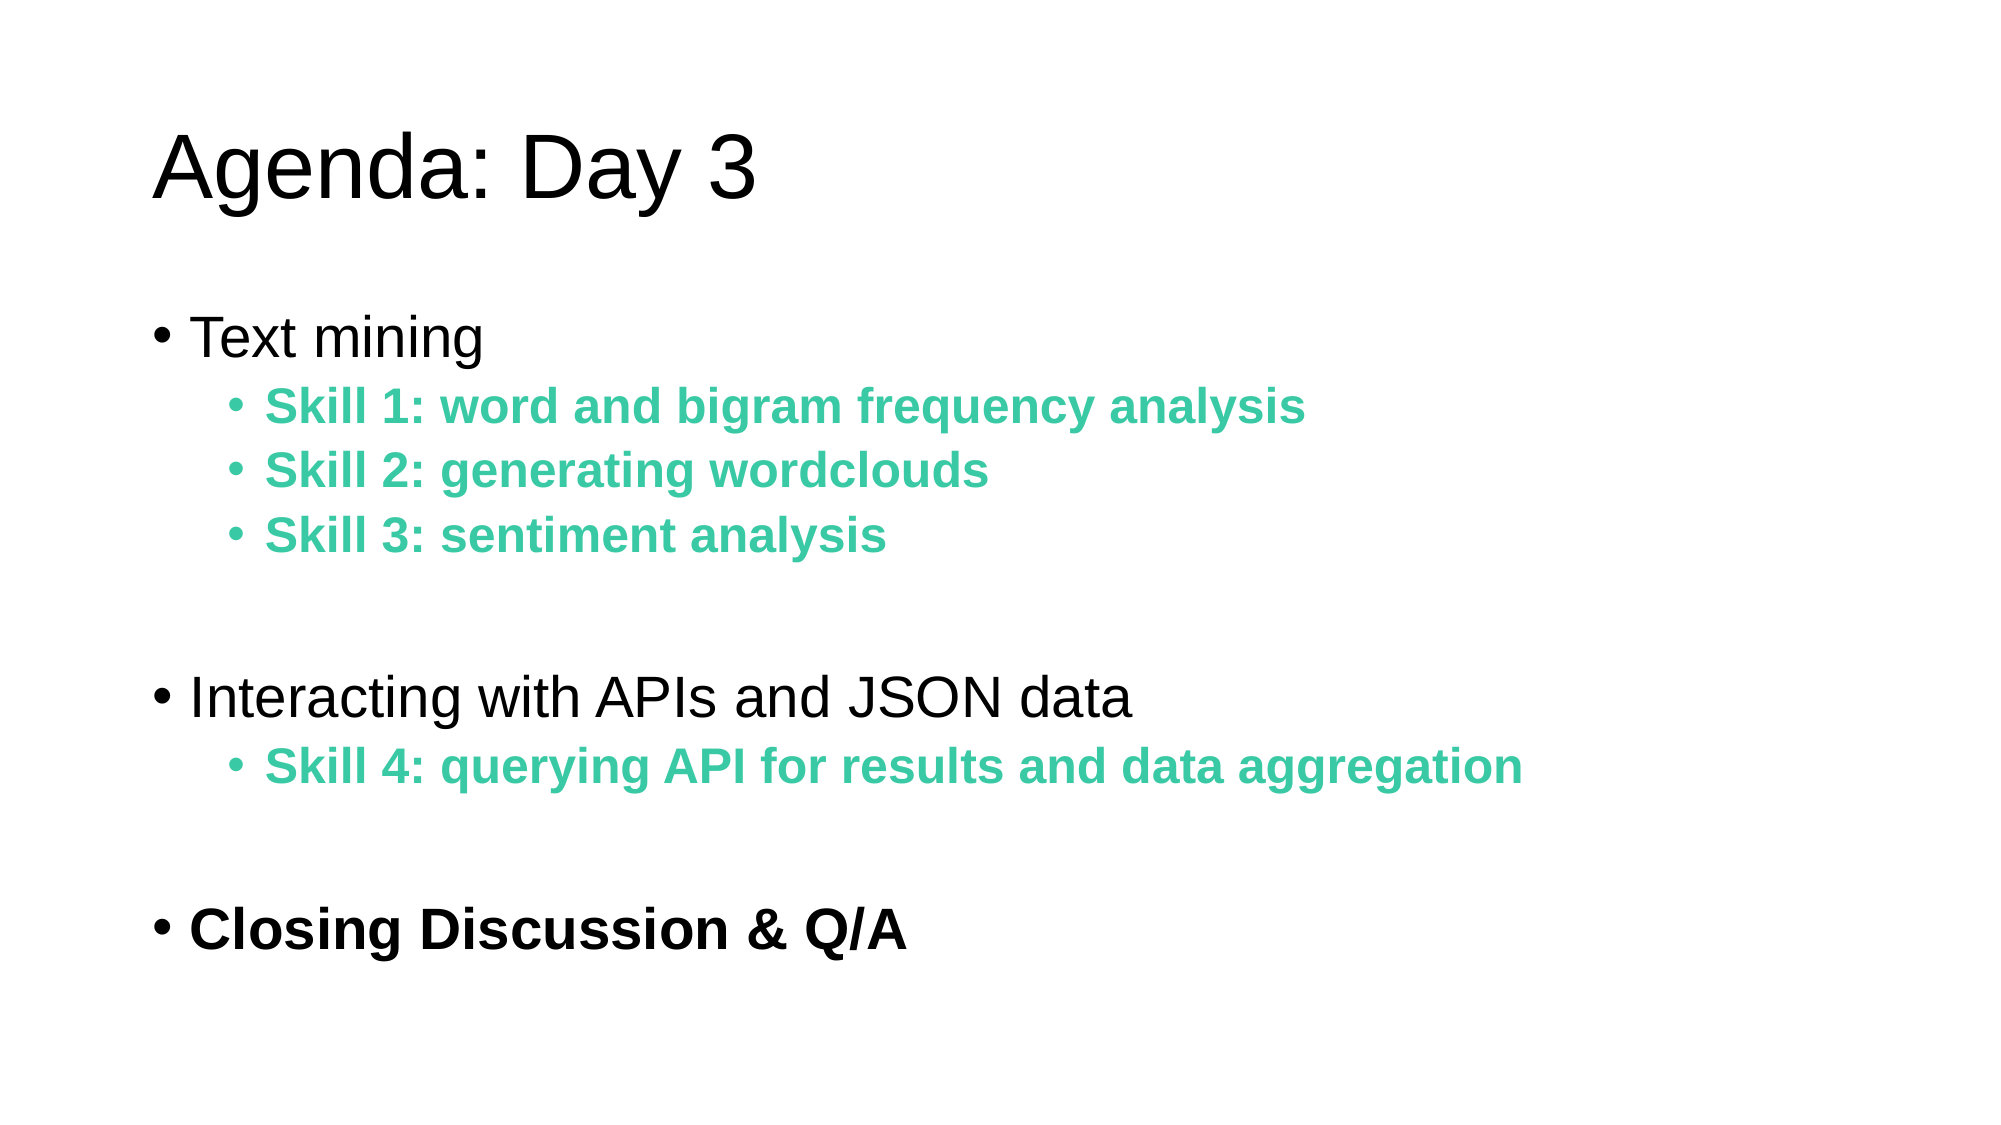

# Agenda: Day 3
Text mining
Skill 1: word and bigram frequency analysis
Skill 2: generating wordclouds
Skill 3: sentiment analysis

Interacting with APIs and JSON data
Skill 4: querying API for results and data aggregation

Closing Discussion & Q/A